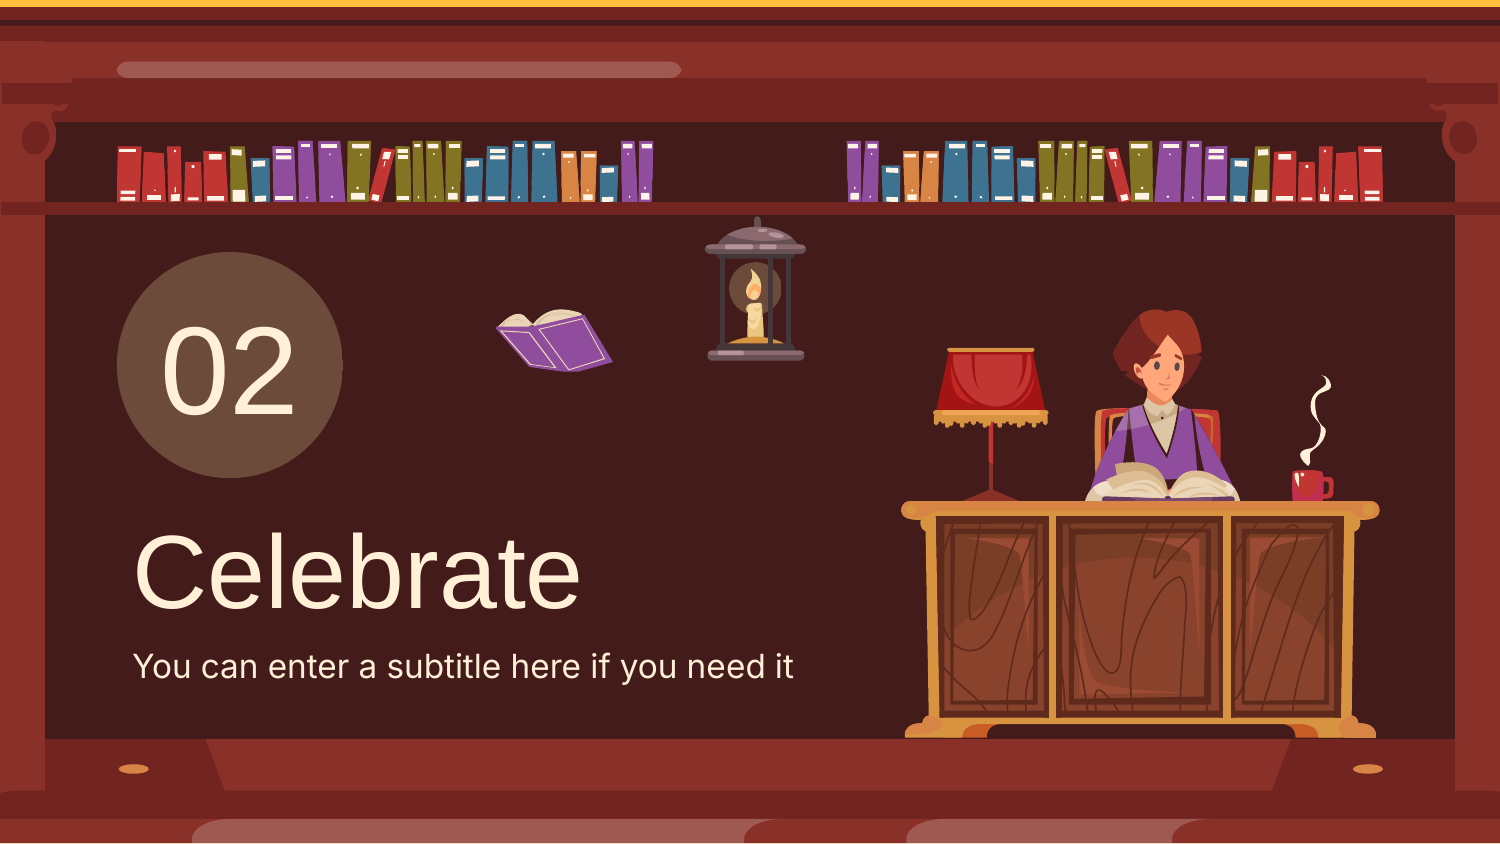

02

# Celebrate
You can enter a subtitle here if you need it